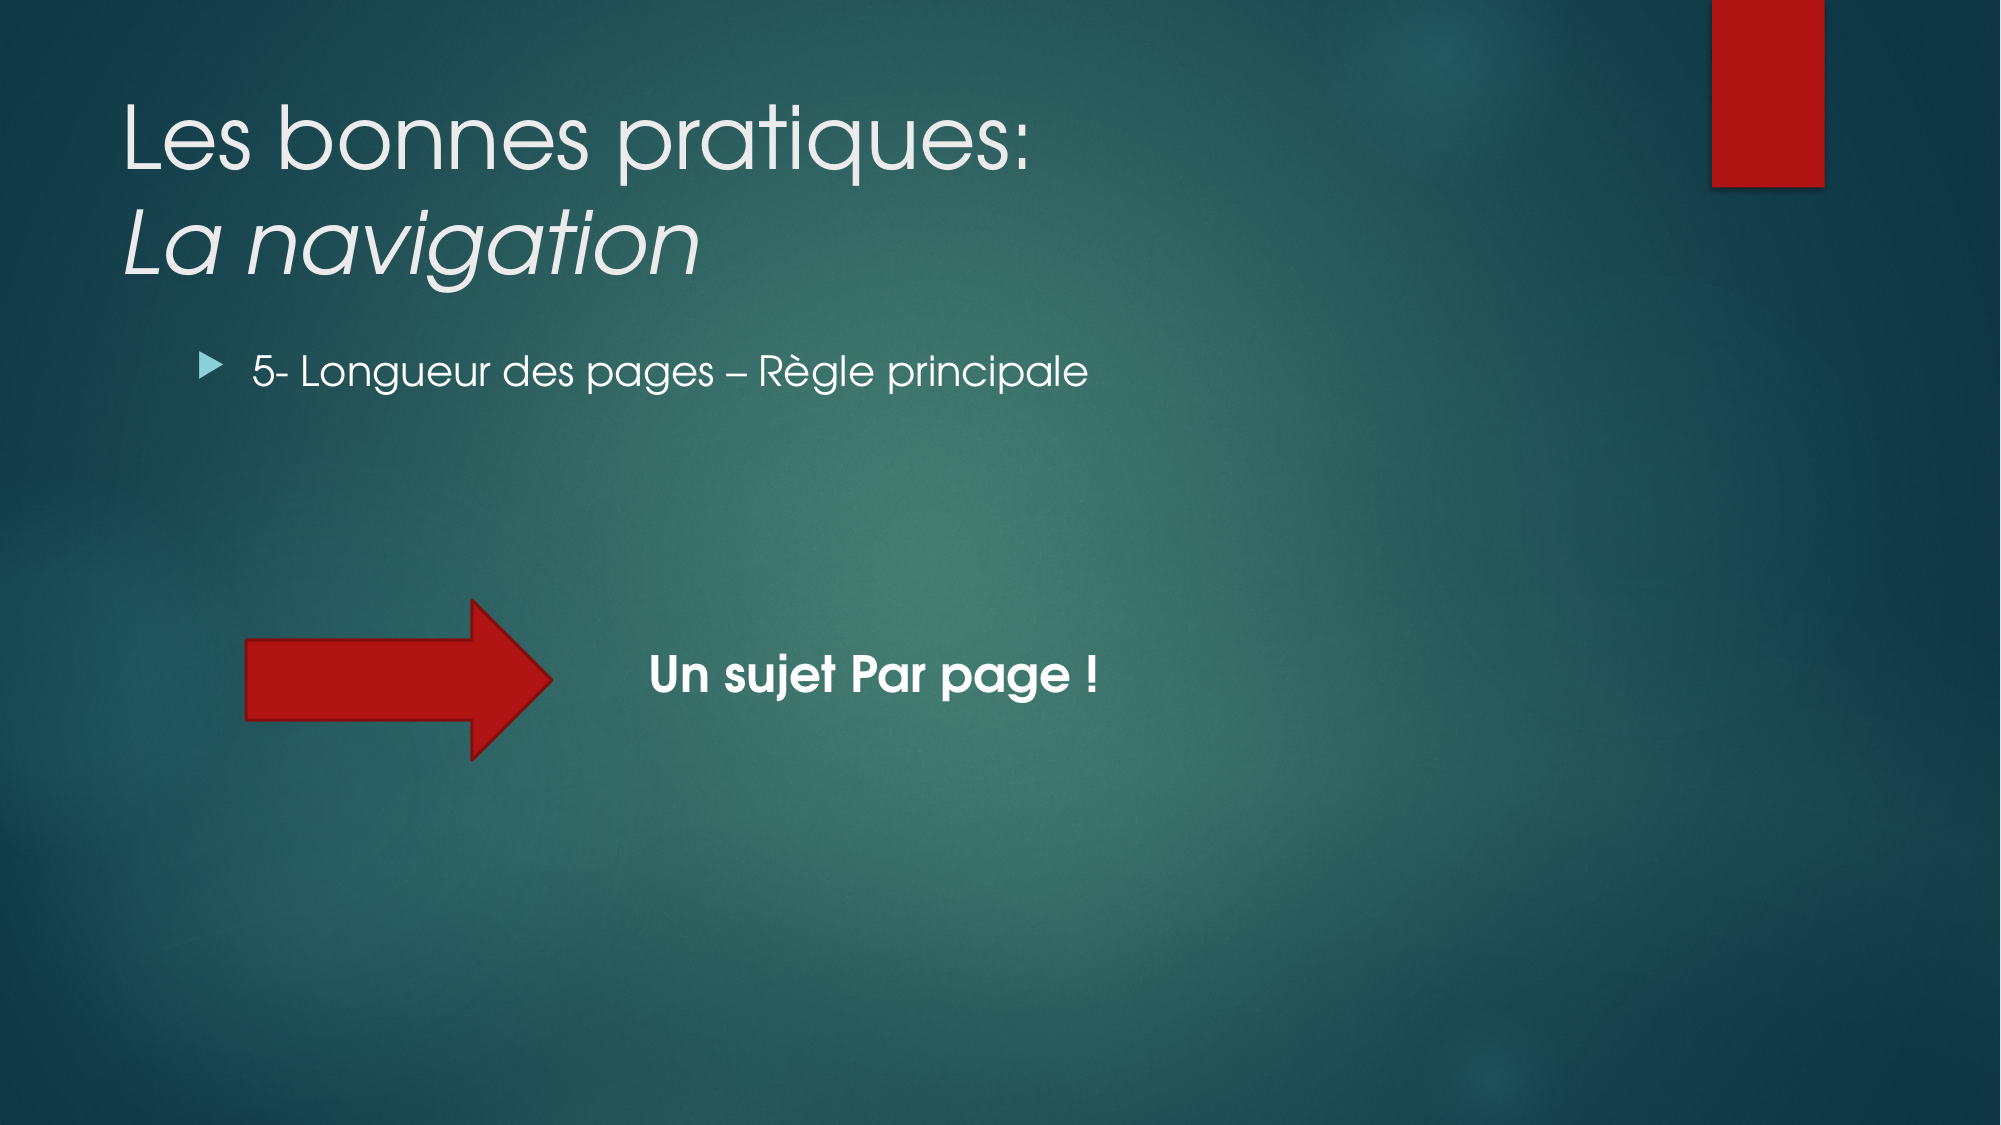

# Les bonnes pratiques: La navigation
5- Longueur des pages – Règle principale

Un sujet Par page !